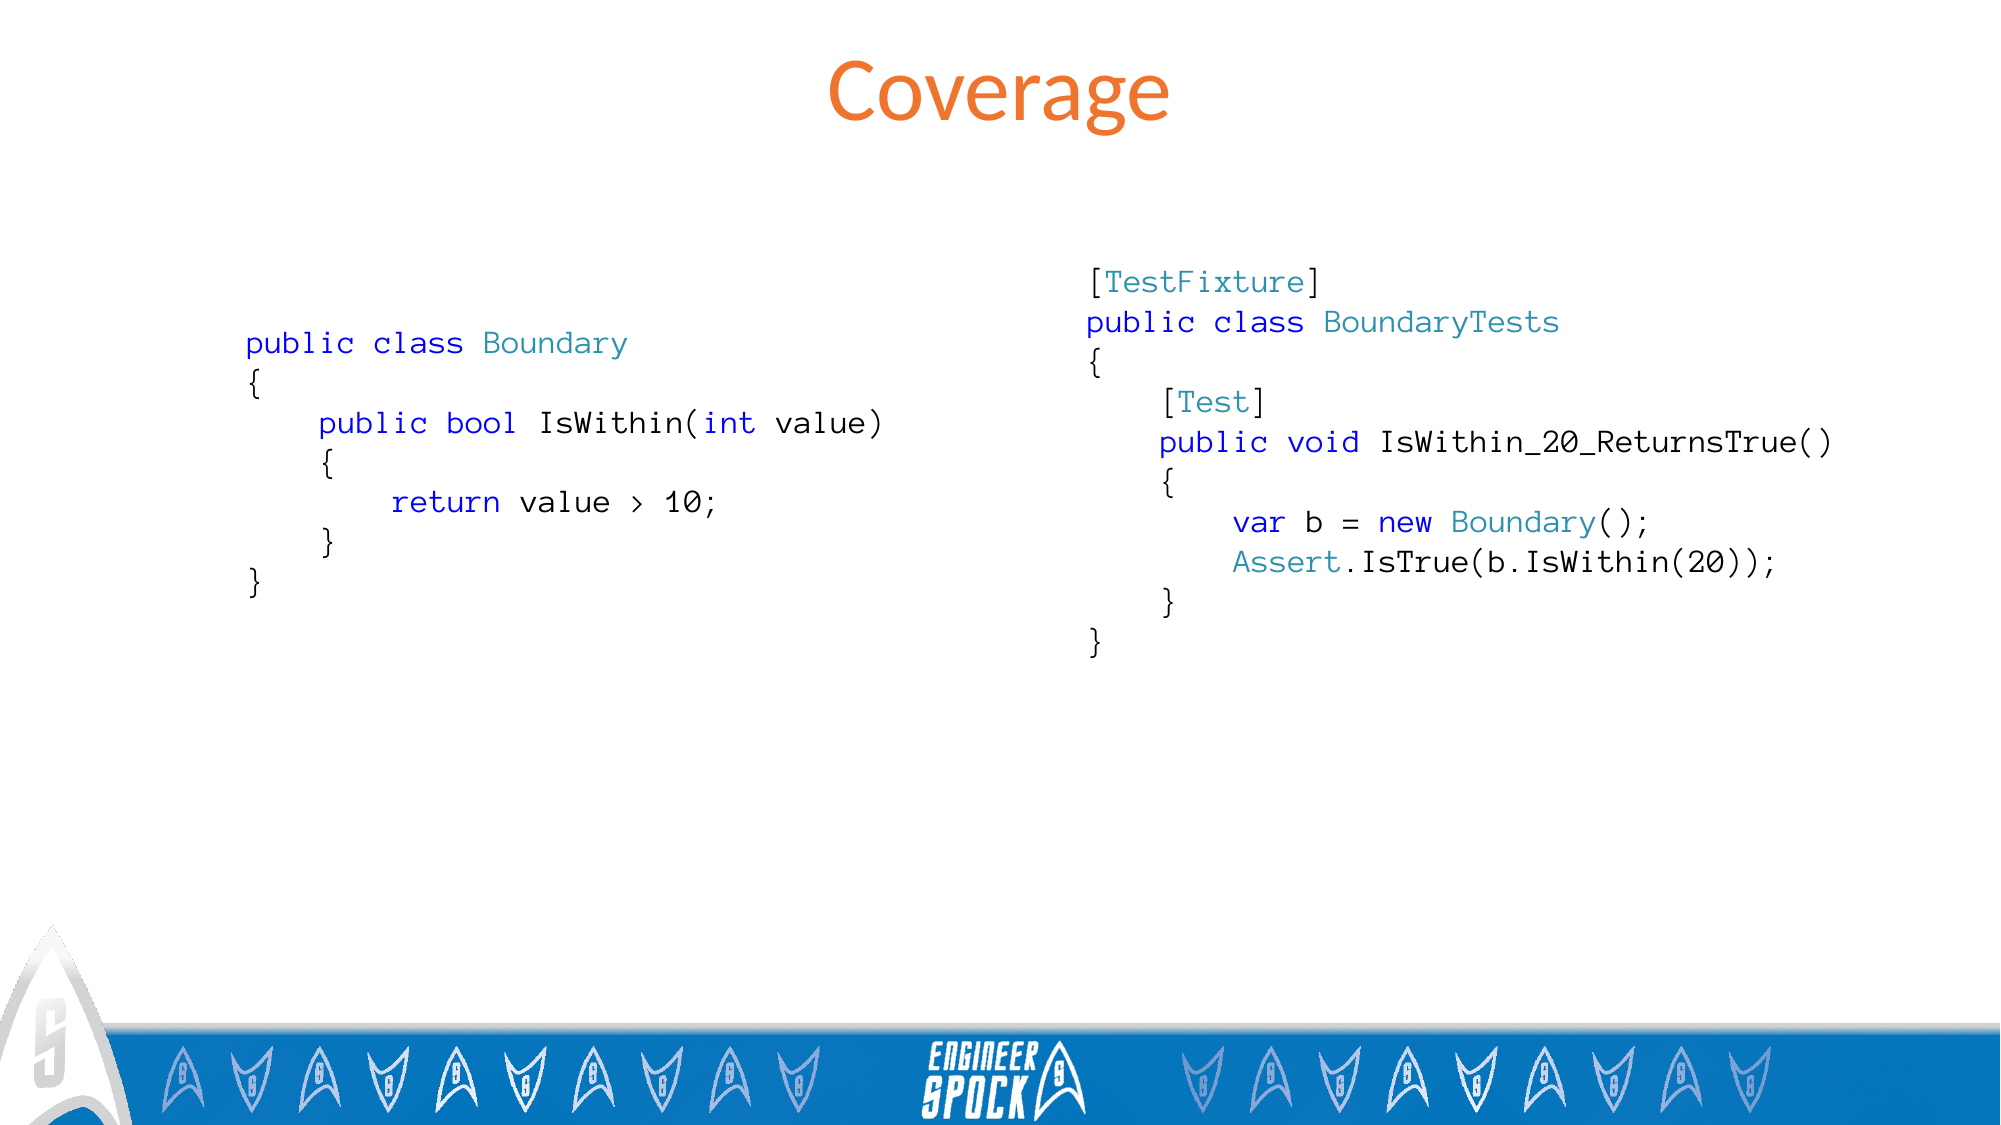

# Coverage
    [TestFixture]
    public class BoundaryTests
    {
        [Test]
        public void IsWithin_20_ReturnsTrue()
        {
            var b = new Boundary();
            Assert.IsTrue(b.IsWithin(20));
        }
    }
    public class Boundary
    {
        public bool IsWithin(int value)
        {
            return value > 10;
        }
    }